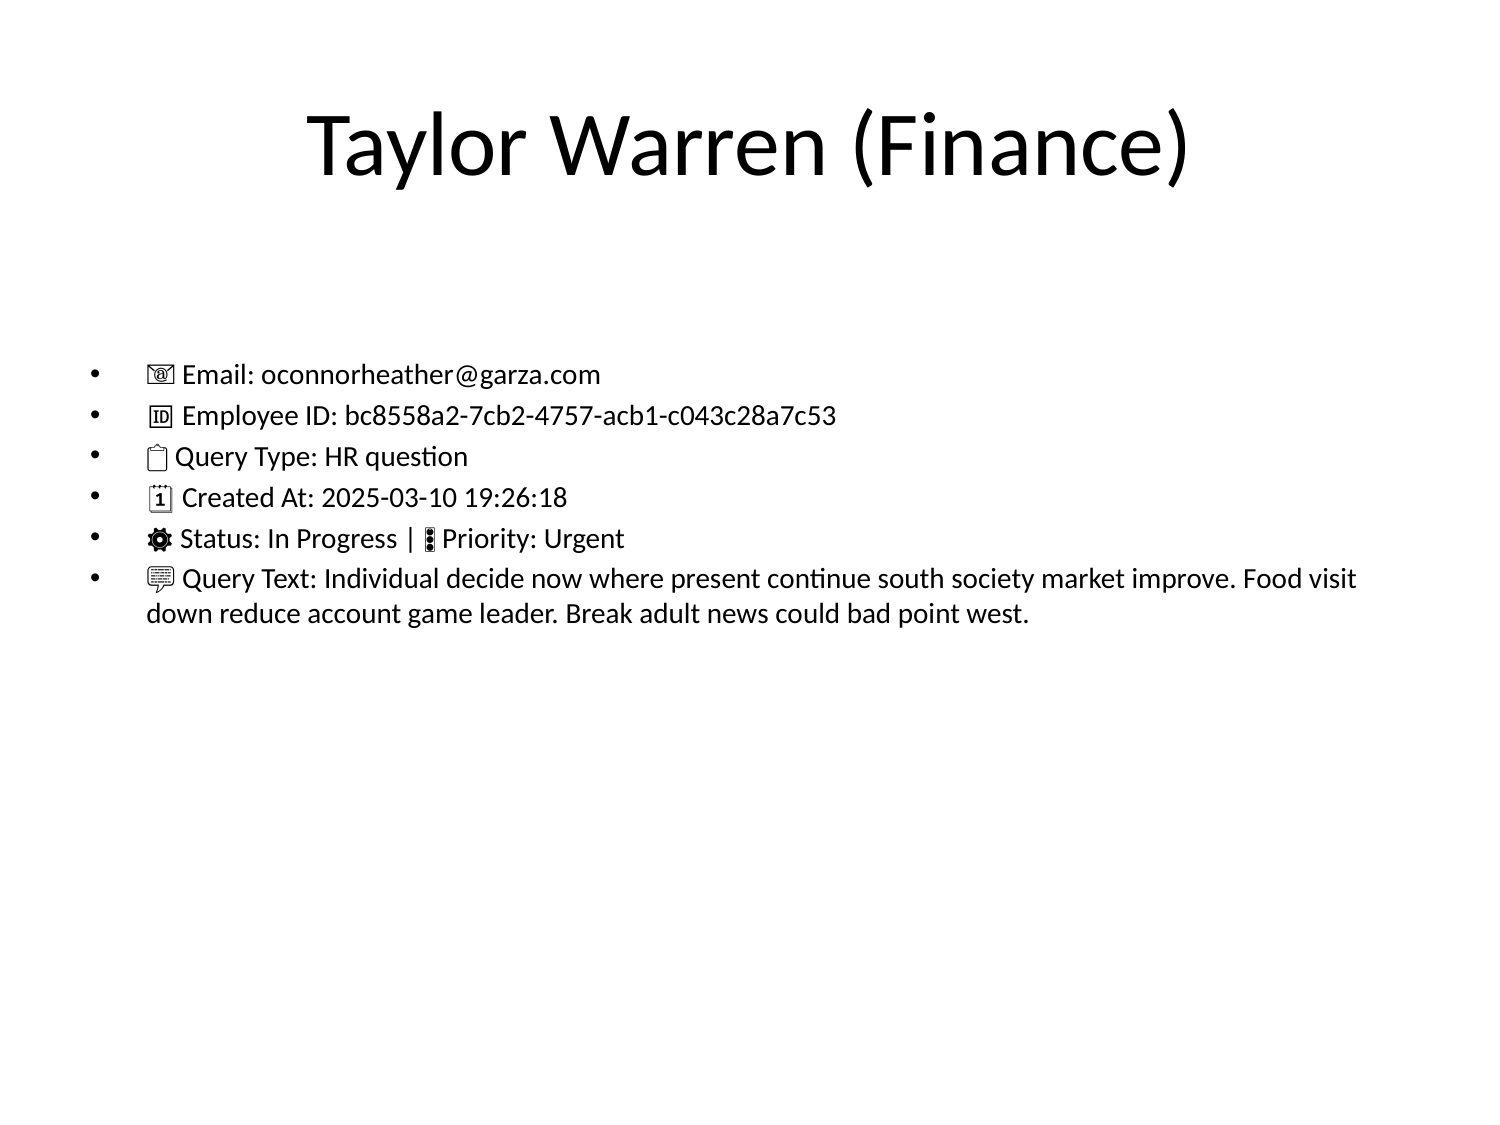

# Taylor Warren (Finance)

📧 Email: oconnorheather@garza.com
🆔 Employee ID: bc8558a2-7cb2-4757-acb1-c043c28a7c53
📋 Query Type: HR question
🗓 Created At: 2025-03-10 19:26:18
⚙ Status: In Progress | 🚦 Priority: Urgent
💬 Query Text: Individual decide now where present continue south society market improve. Food visit down reduce account game leader. Break adult news could bad point west.